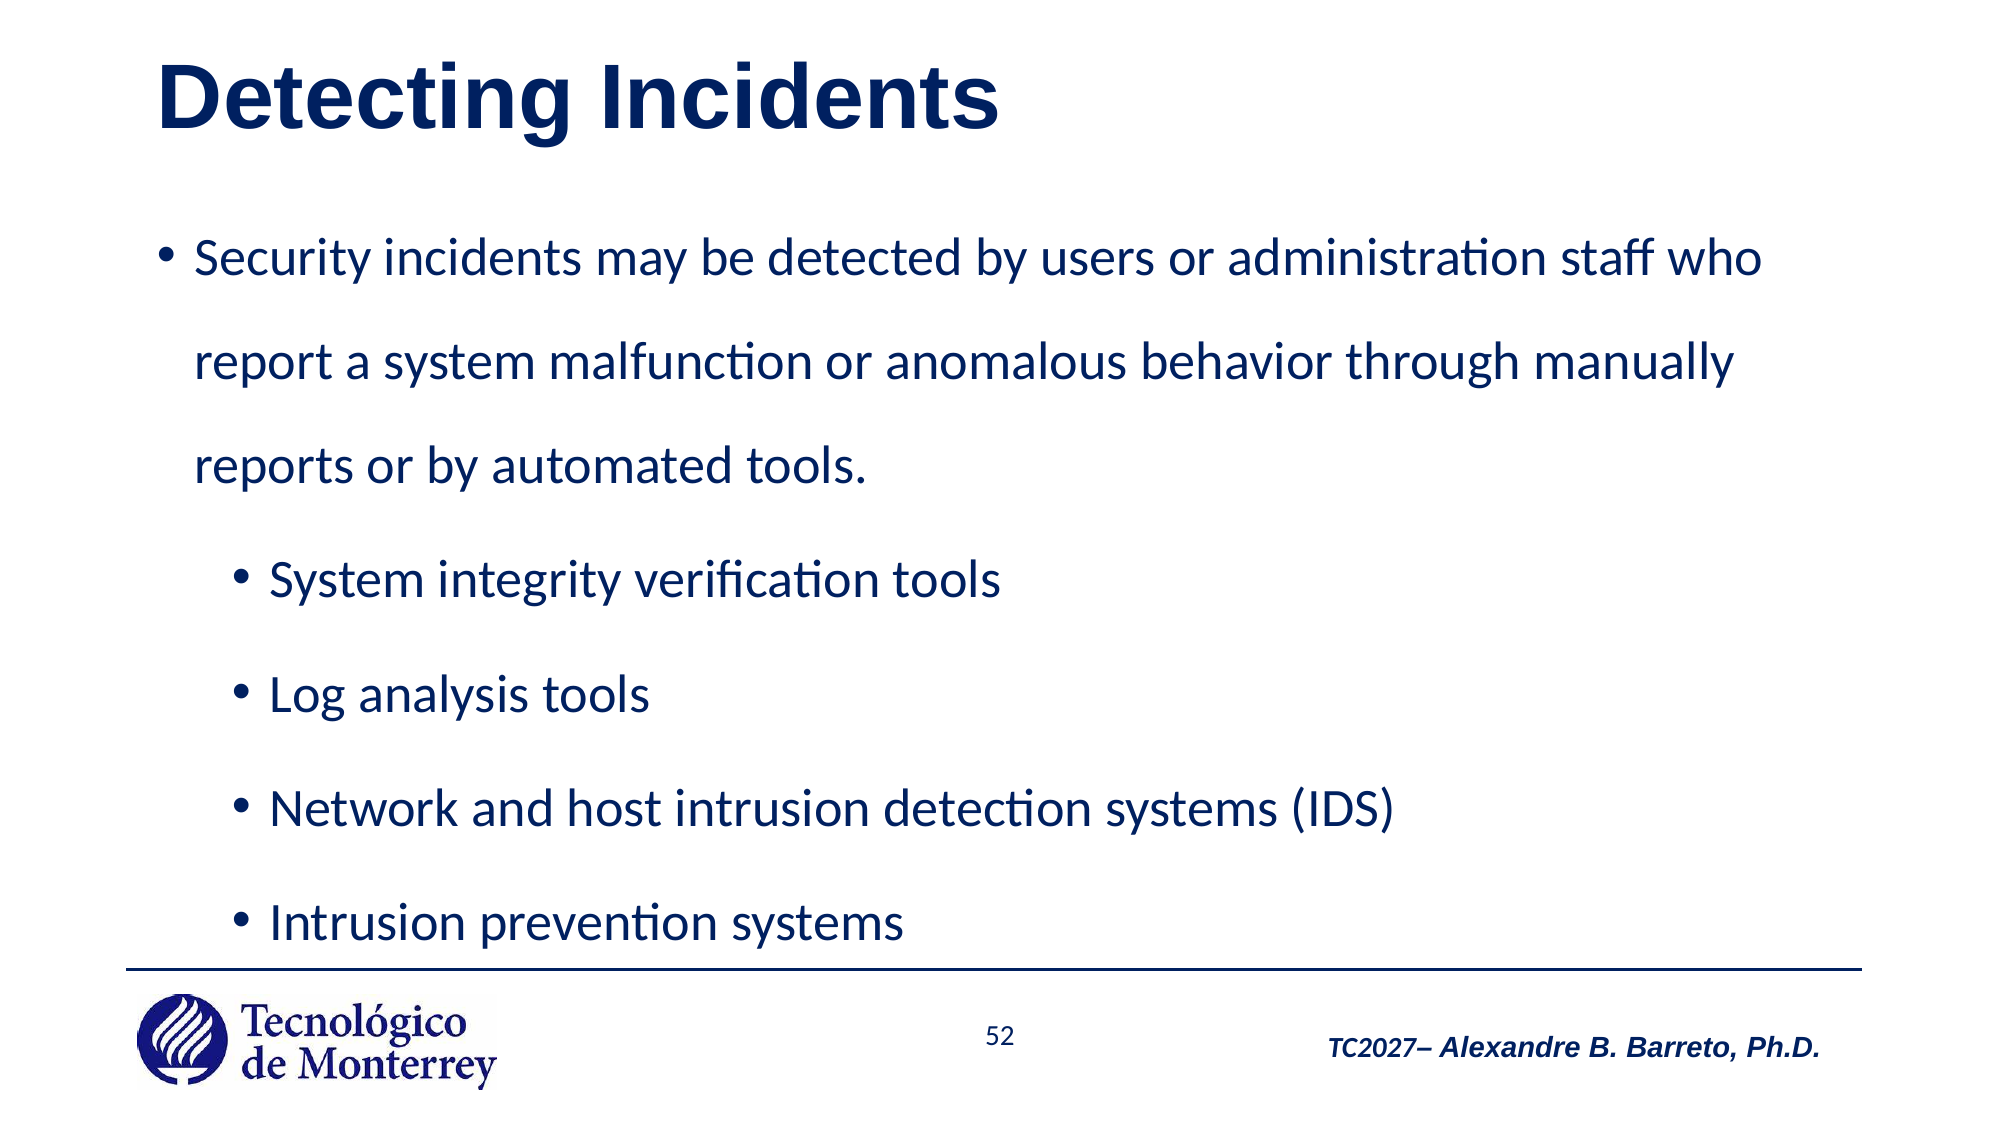

# Detecting Incidents
Security incidents may be detected by users or administration staff who report a system malfunction or anomalous behavior through manually reports or by automated tools.
System integrity verification tools
Log analysis tools
Network and host intrusion detection systems (IDS)
Intrusion prevention systems